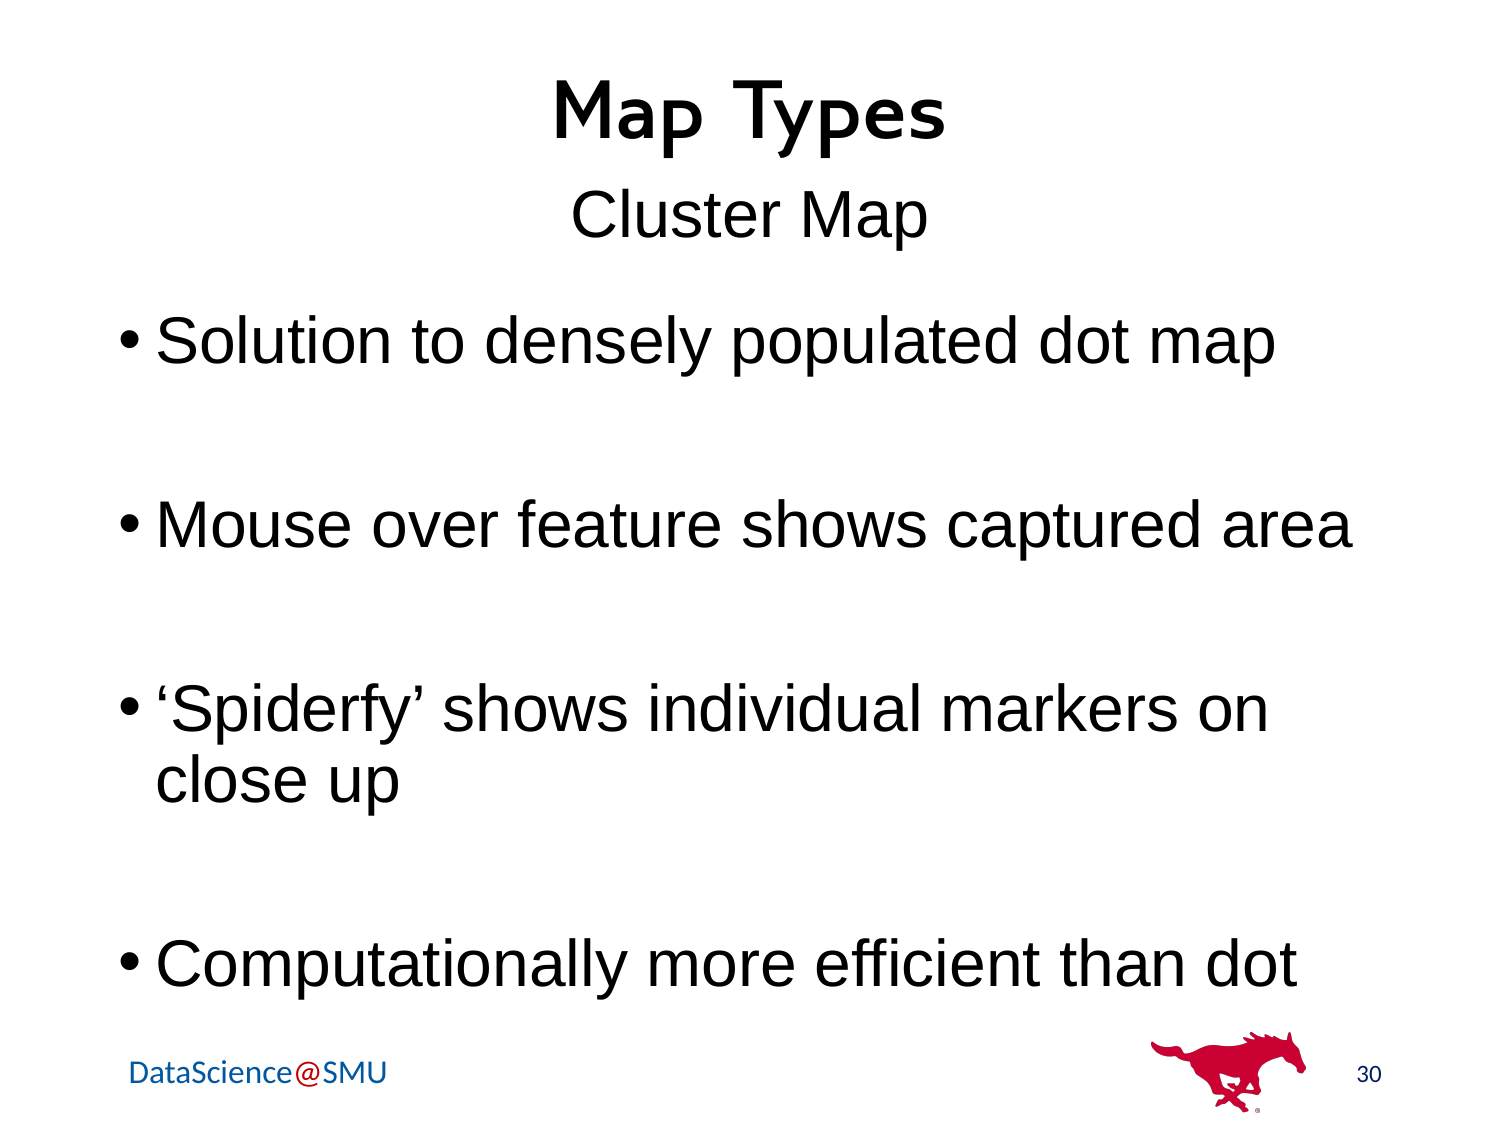

# Map Types
Cluster Map
Solution to densely populated dot map

Mouse over feature shows captured area

‘Spiderfy’ shows individual markers on close up

Computationally more efficient than dot
30